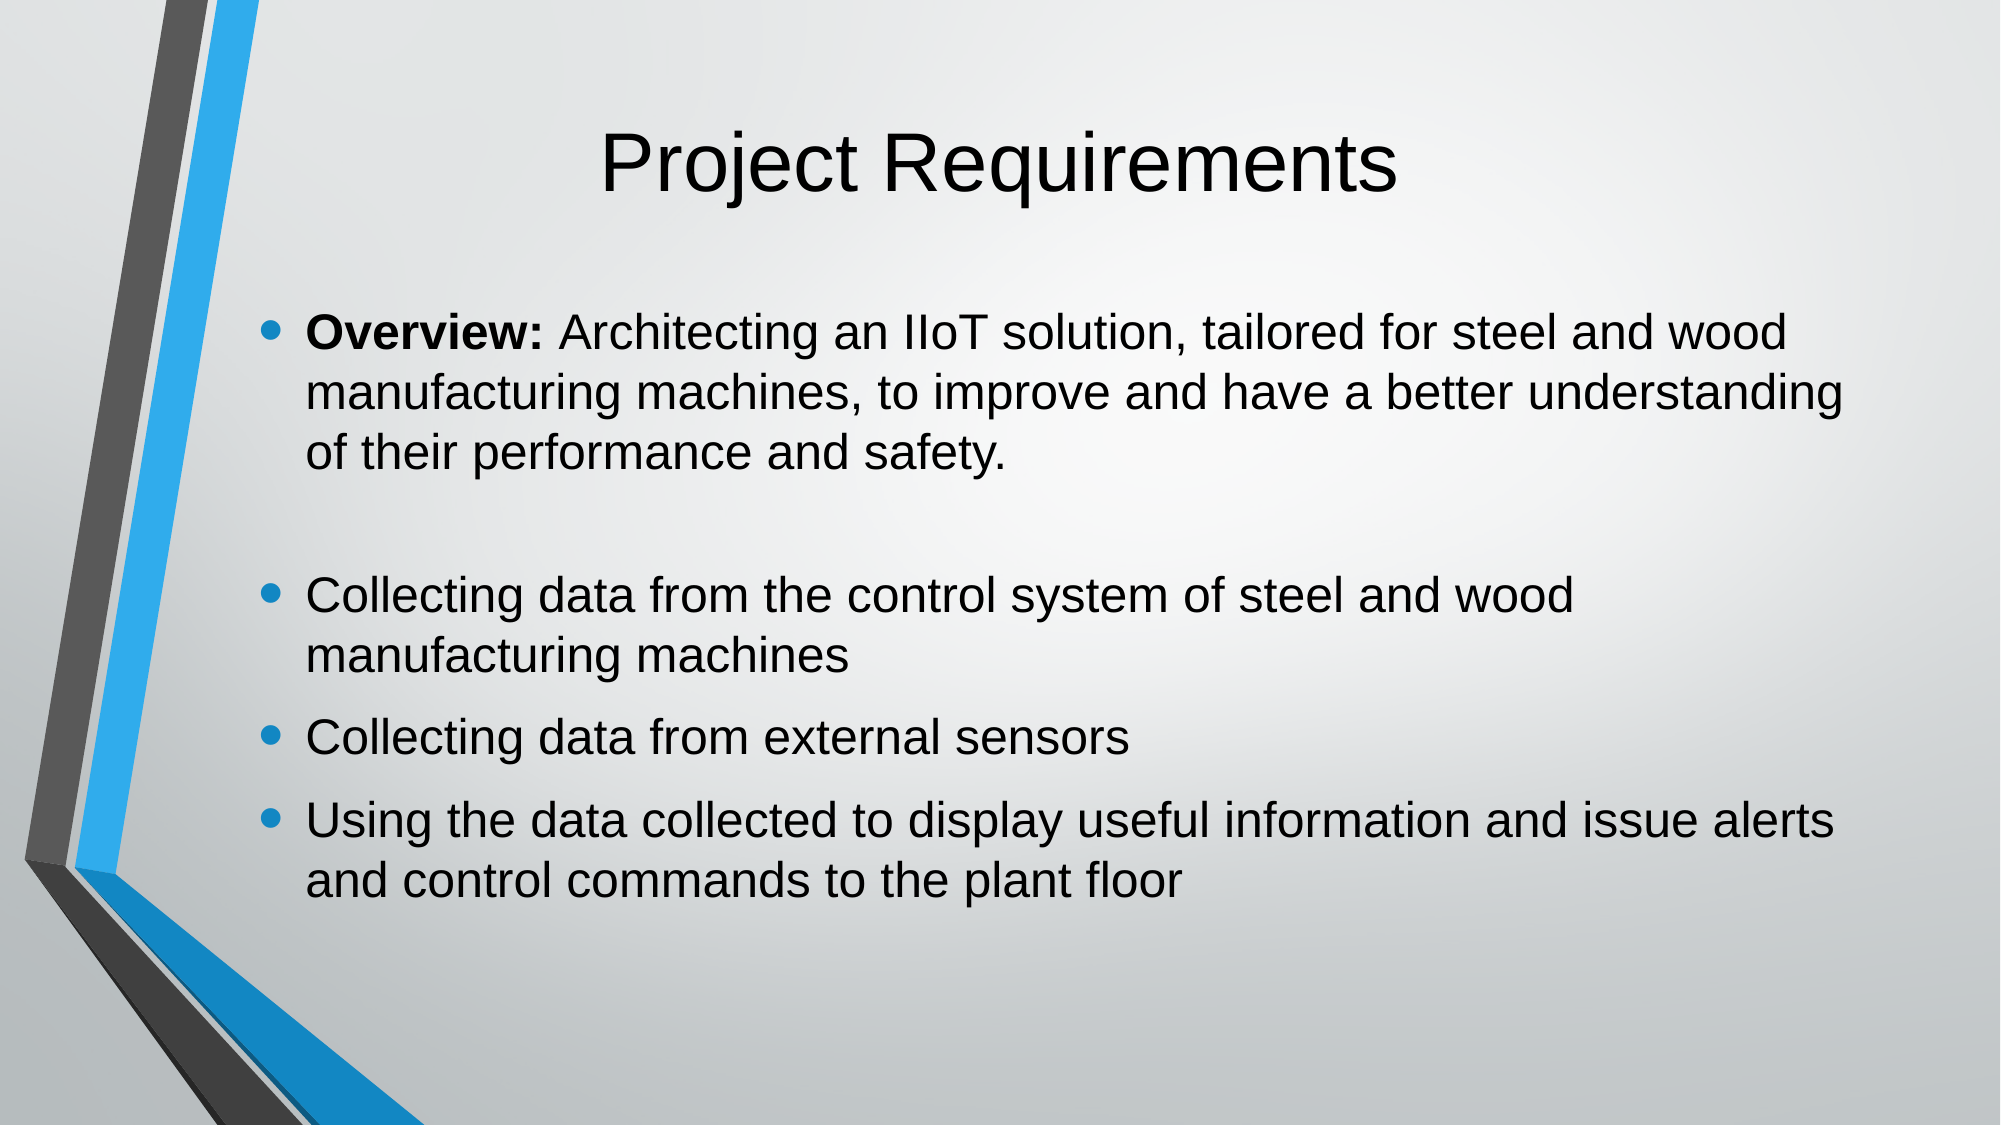

# Project Requirements
Overview: Architecting an IIoT solution, tailored for steel and wood manufacturing machines, to improve and have a better understanding of their performance and safety.
Collecting data from the control system of steel and wood manufacturing machines
Collecting data from external sensors
Using the data collected to display useful information and issue alerts and control commands to the plant floor